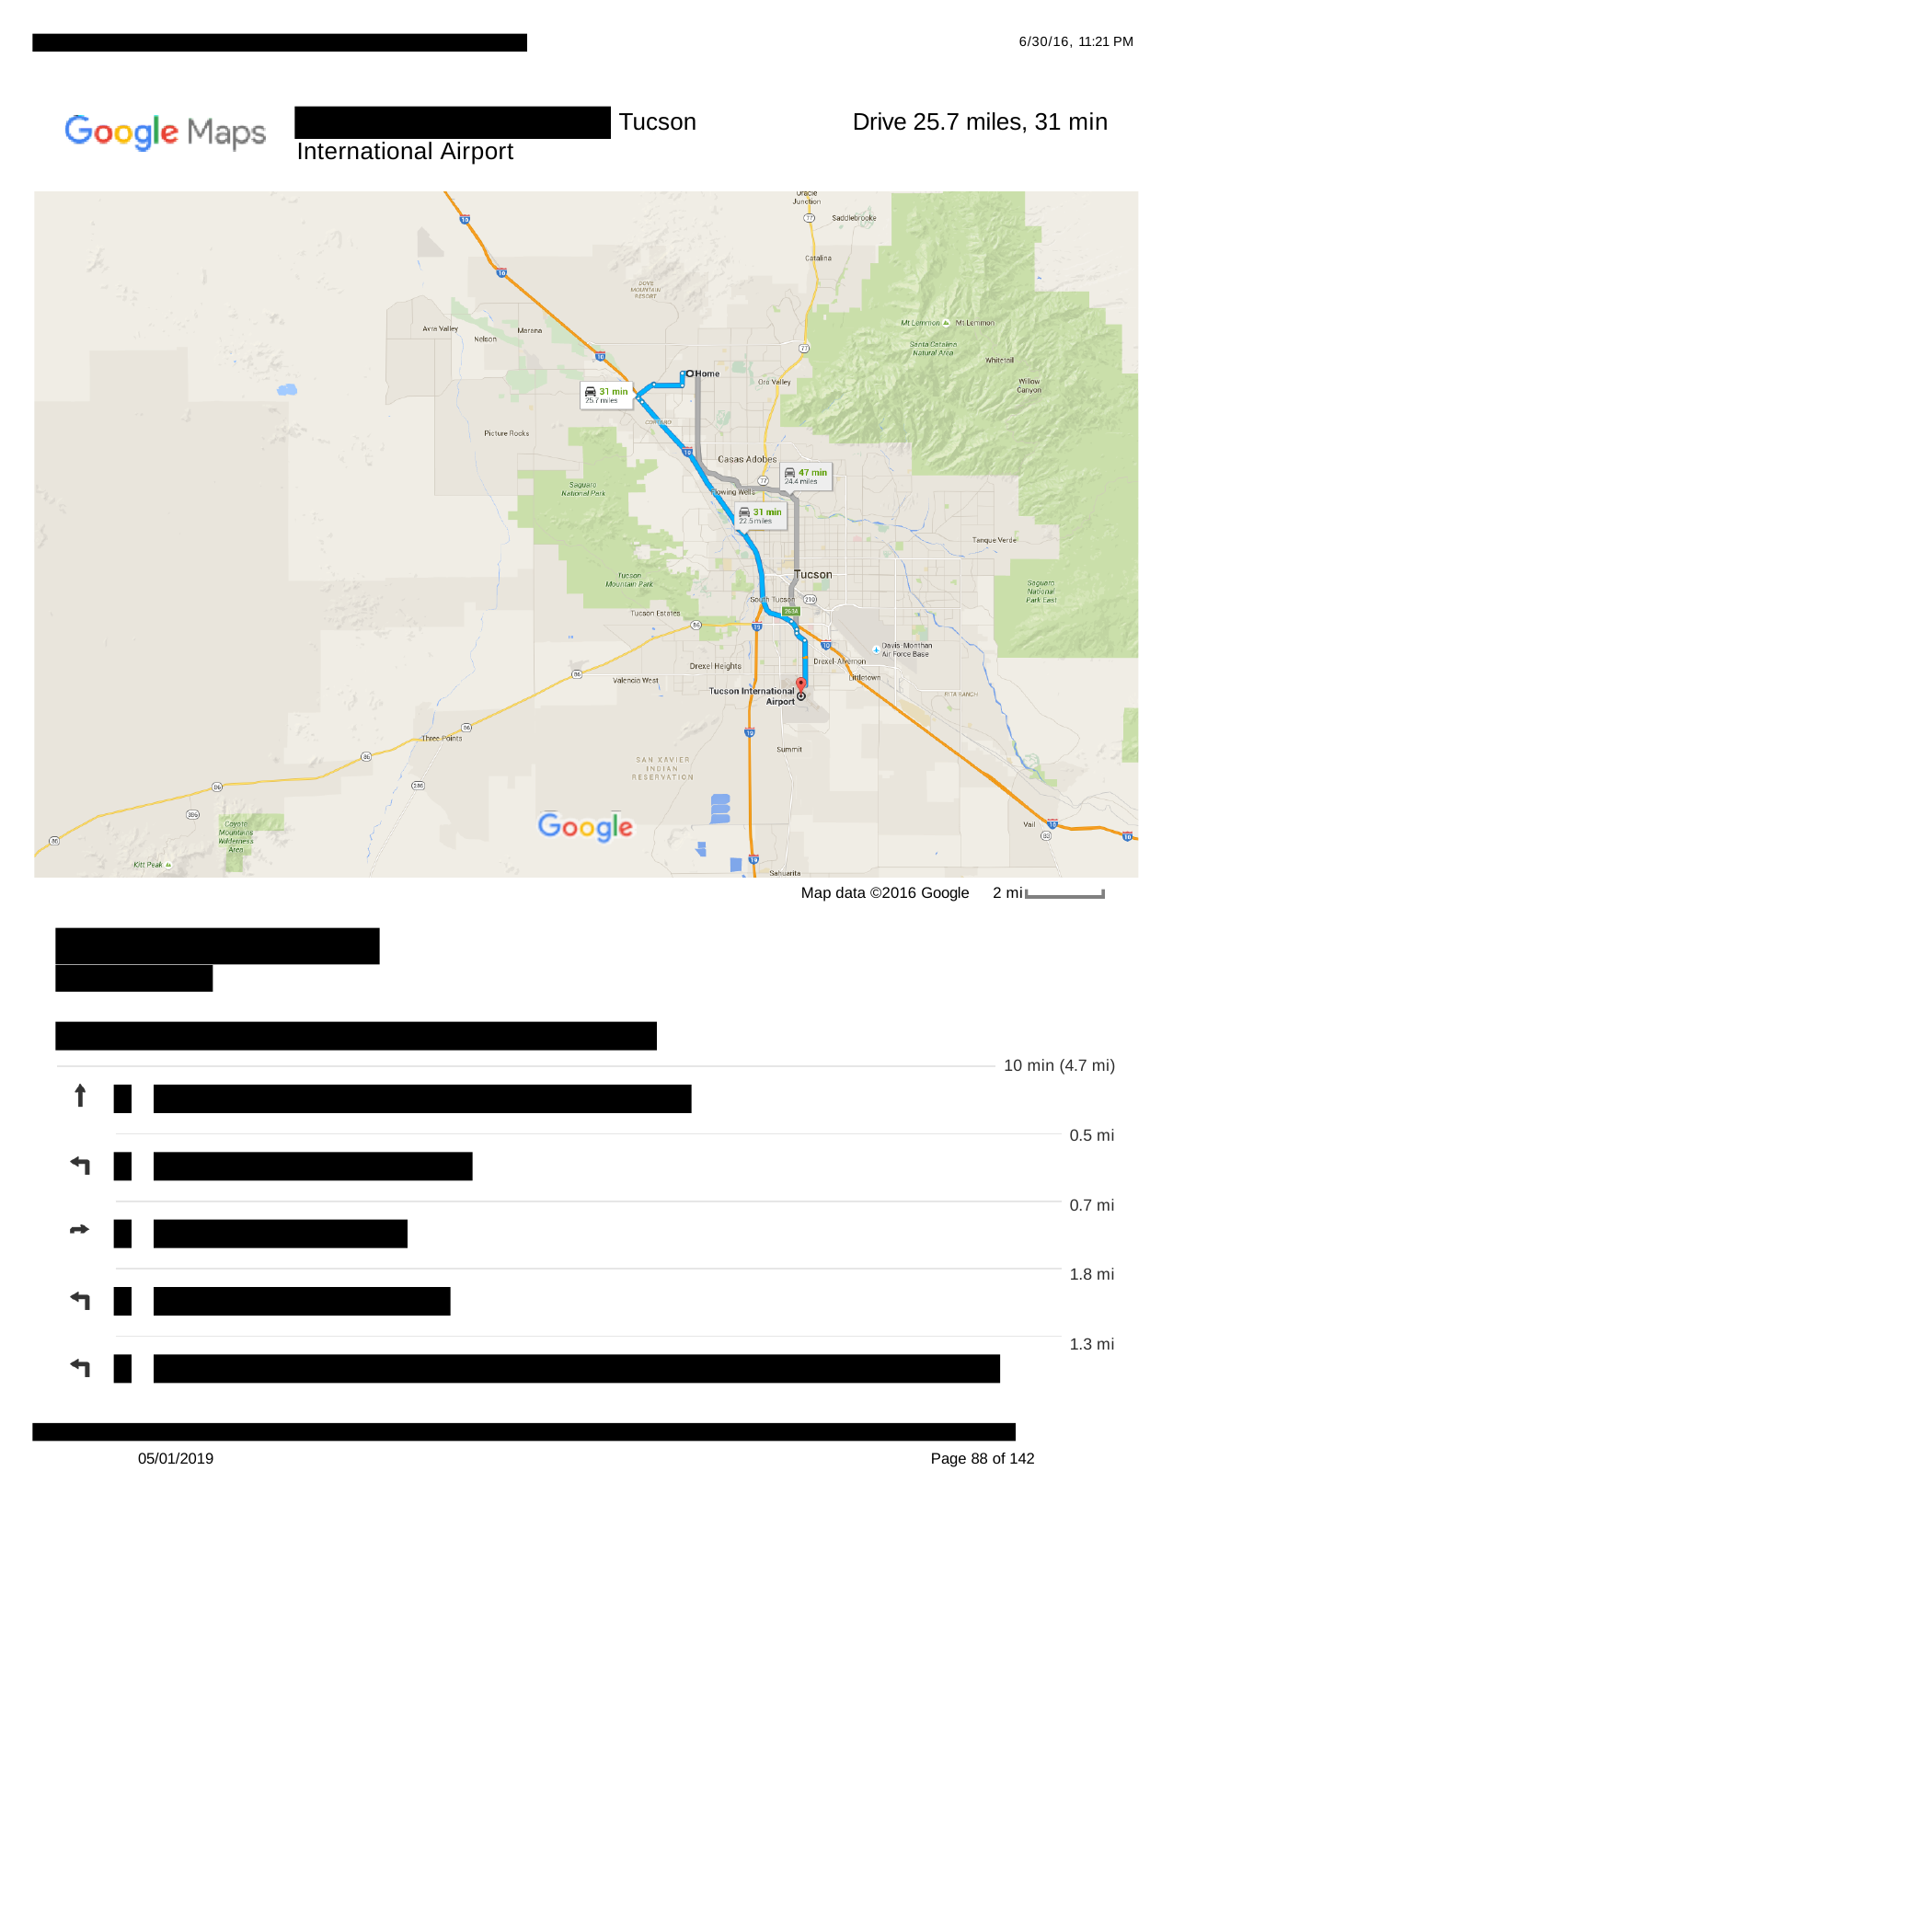

6/30/16, 11:21 PM

Tucson
Drive 25.7 miles, 31 min

International Airport

Map data ©2016 Google	2 mi

10 min (4.7 mi)

0.5 mi

0.7 mi

1.8 mi

1.3 mi

05/01/2019
Page 88 of 142